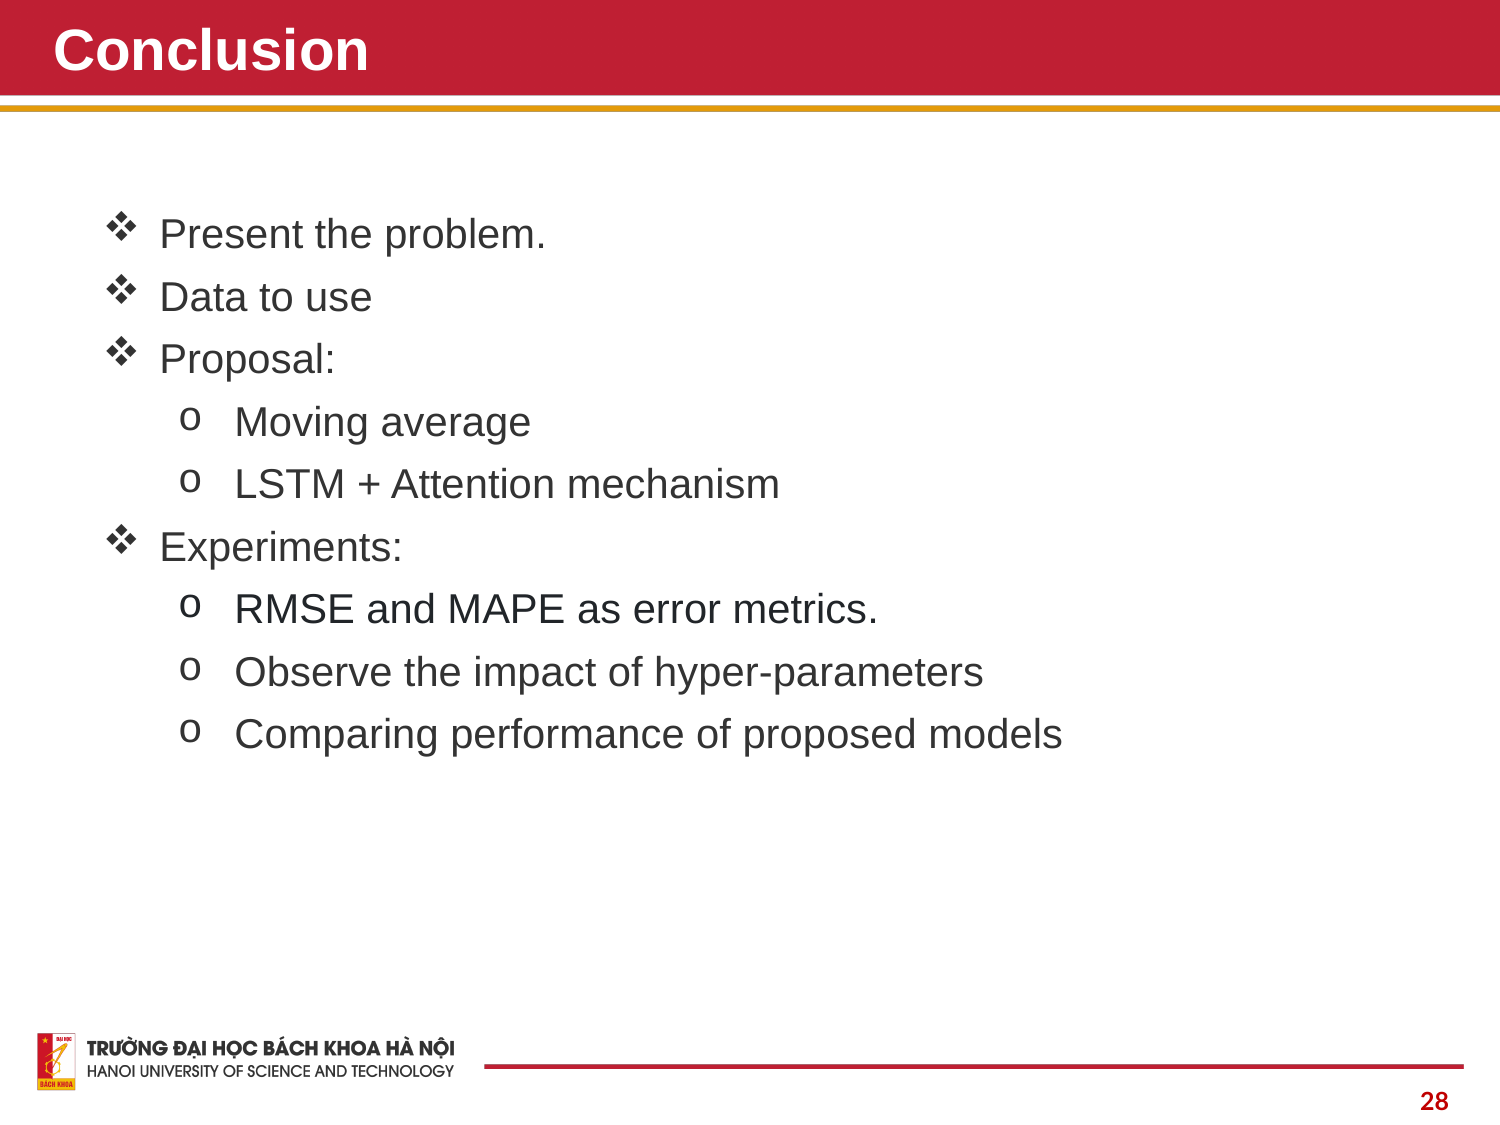

# Conclusion
Present the problem.
Data to use
Proposal:
Moving average
LSTM + Attention mechanism
Experiments:
RMSE and MAPE as error metrics.
Observe the impact of hyper-parameters
Comparing performance of proposed models

28